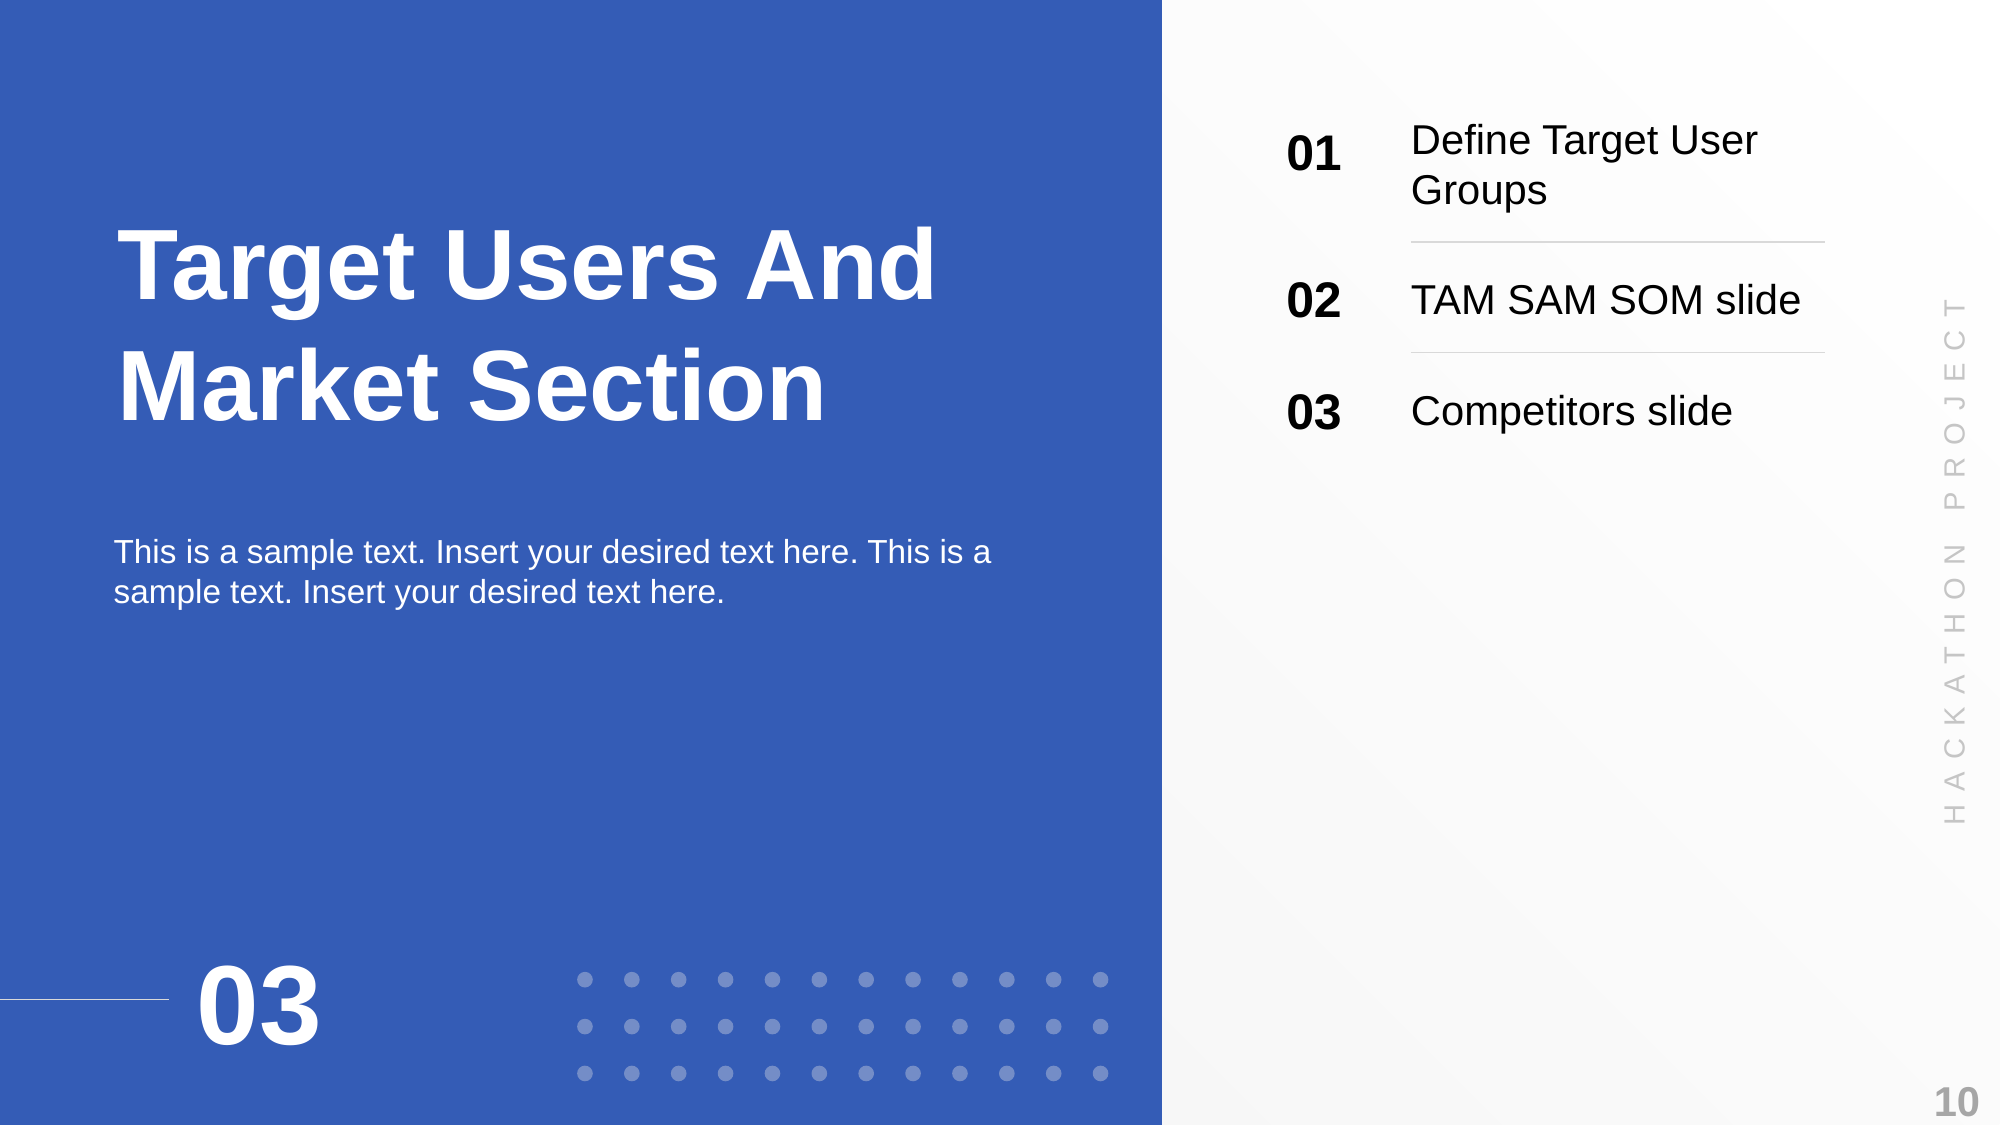

Target Users And Market Section
01
Define Target User Groups
TAM SAM SOM slide
02
03
Competitors slide
This is a sample text. Insert your desired text here. This is a sample text. Insert your desired text here.
HACKATHON PROJECT
03
10